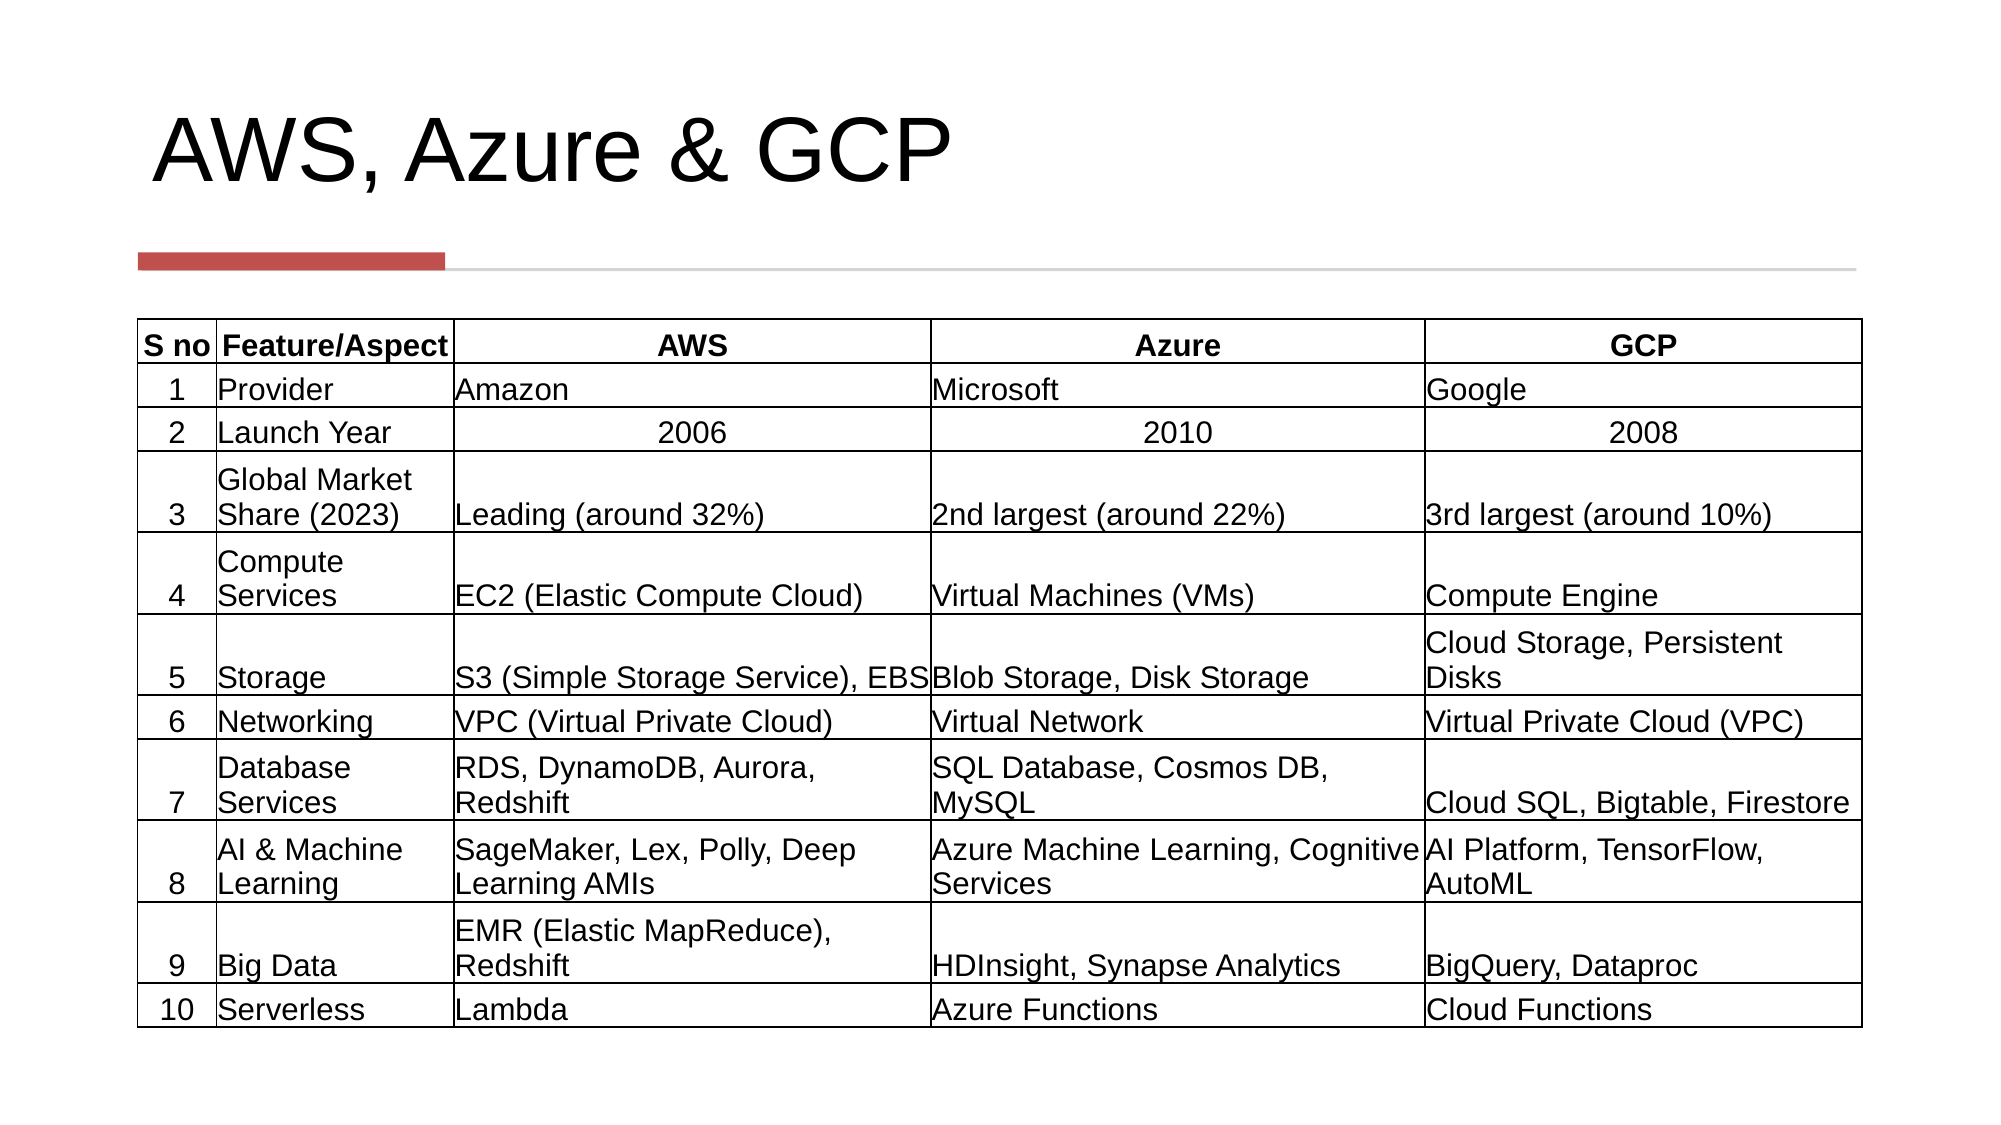

# AWS, Azure & GCP

| S no | Feature/Aspect | AWS | Azure | GCP |
| --- | --- | --- | --- | --- |
| 1 | Provider | Amazon | Microsoft | Google |
| 2 | Launch Year | 2006 | 2010 | 2008 |
| 3 | Global Market Share (2023) | Leading (around 32%) | 2nd largest (around 22%) | 3rd largest (around 10%) |
| 4 | Compute Services | EC2 (Elastic Compute Cloud) | Virtual Machines (VMs) | Compute Engine |
| 5 | Storage | S3 (Simple Storage Service), EBS | Blob Storage, Disk Storage | Cloud Storage, Persistent Disks |
| 6 | Networking | VPC (Virtual Private Cloud) | Virtual Network | Virtual Private Cloud (VPC) |
| 7 | Database Services | RDS, DynamoDB, Aurora, Redshift | SQL Database, Cosmos DB, MySQL | Cloud SQL, Bigtable, Firestore |
| 8 | AI & Machine Learning | SageMaker, Lex, Polly, Deep Learning AMIs | Azure Machine Learning, Cognitive Services | AI Platform, TensorFlow, AutoML |
| 9 | Big Data | EMR (Elastic MapReduce), Redshift | HDInsight, Synapse Analytics | BigQuery, Dataproc |
| 10 | Serverless | Lambda | Azure Functions | Cloud Functions |